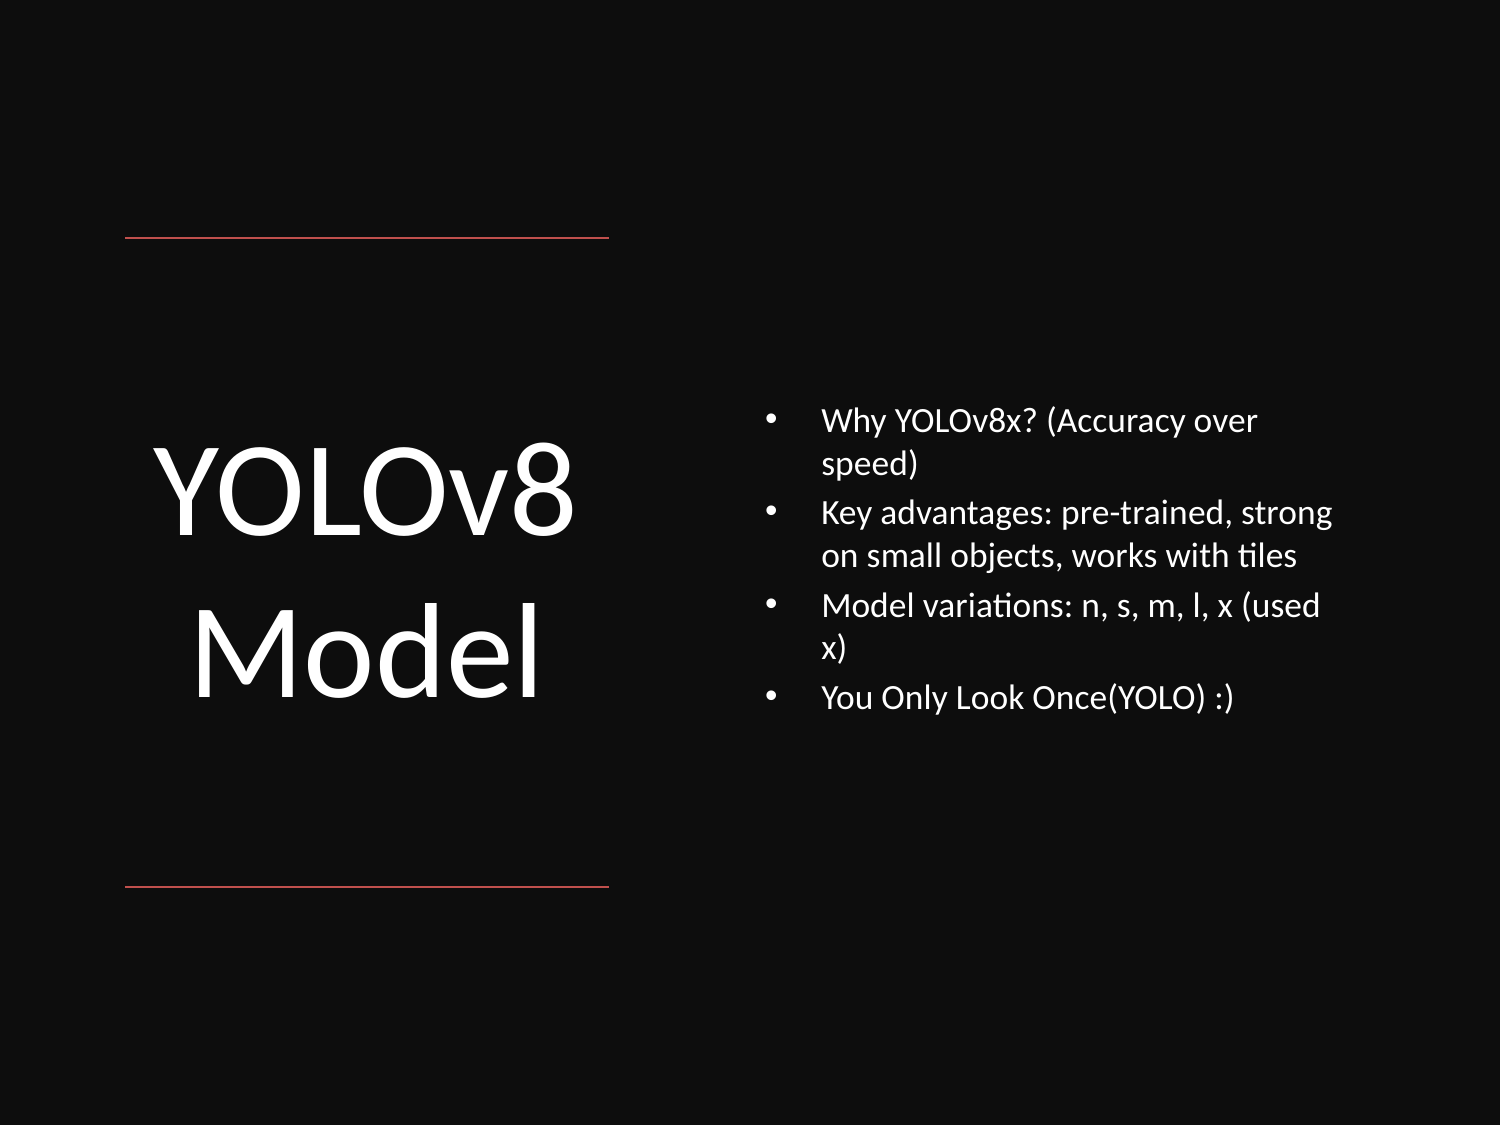

Why YOLOv8x? (Accuracy over speed)
Key advantages: pre-trained, strong on small objects, works with tiles
Model variations: n, s, m, l, x (used x)
You Only Look Once(YOLO) :)
# YOLOv8 Model